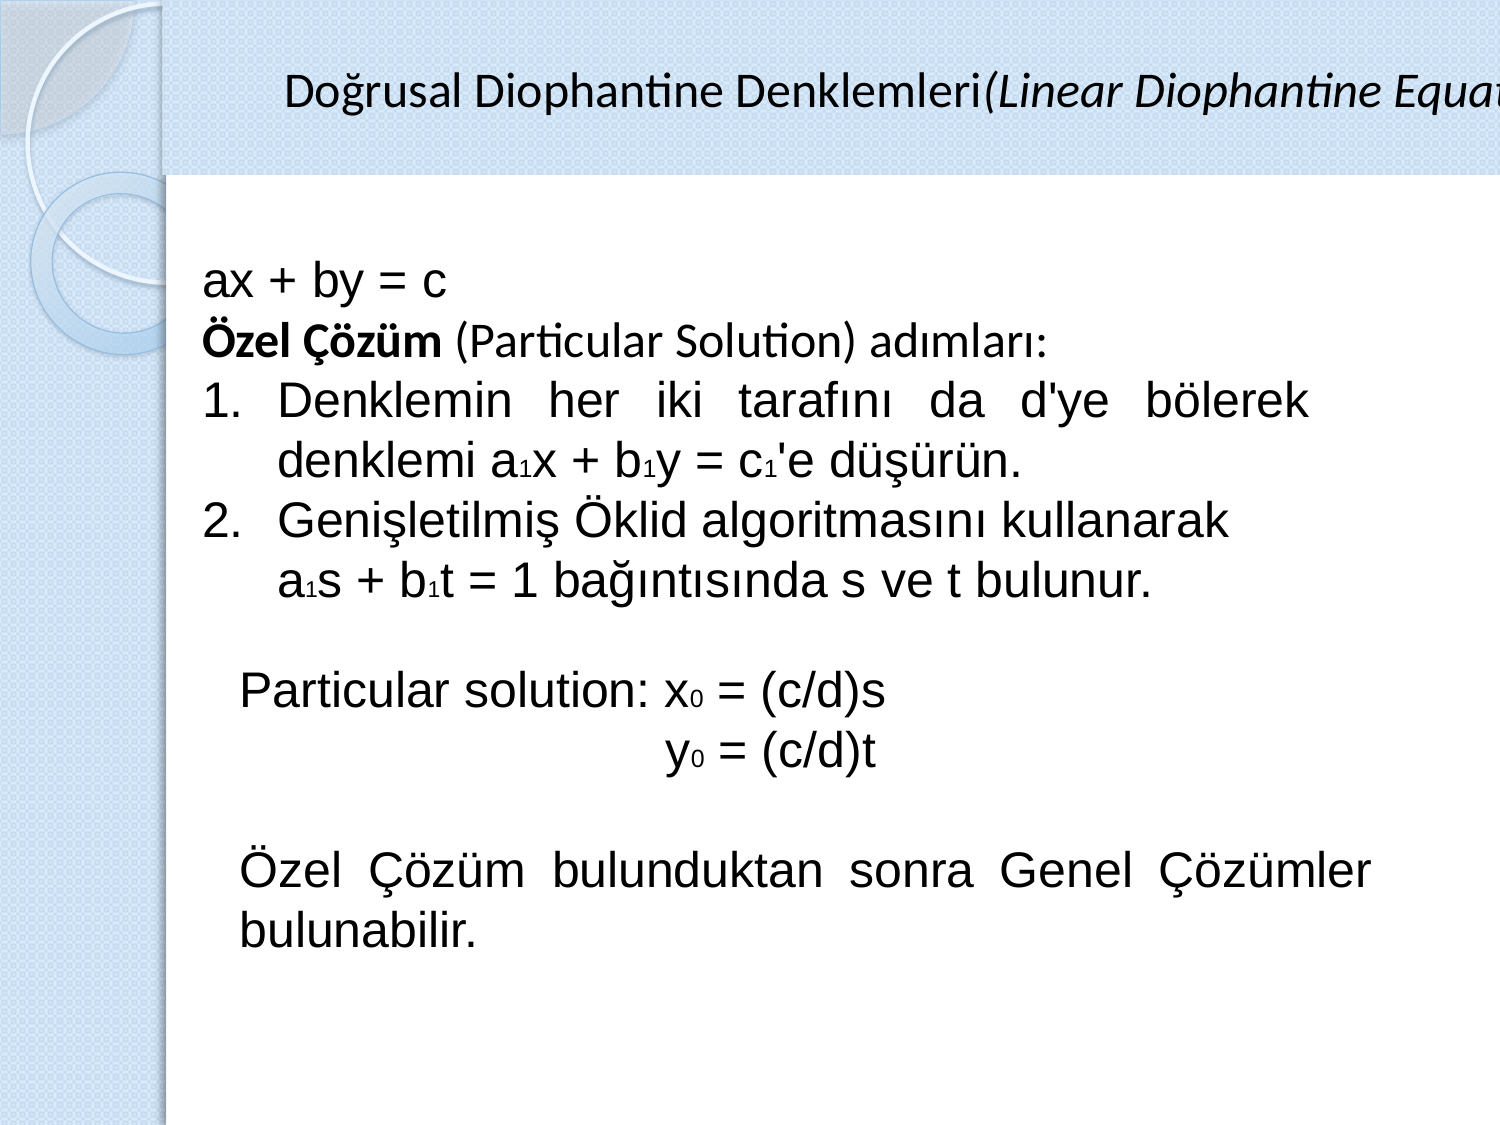

Doğrusal Diophantine Denklemleri(Linear Diophantine Equations)
ax + by = c
Özel Çözüm (Particular Solution) adımları:
Denklemin her iki tarafını da d'ye bölerek denklemi a1x + b1y = c1'e düşürün.
Genişletilmiş Öklid algoritmasını kullanarak
	a1s + b1t = 1 bağıntısında s ve t bulunur.

Particular solution: x0 = (c/d)s
		         y0 = (c/d)t

Özel Çözüm bulunduktan sonra Genel Çözümler bulunabilir.